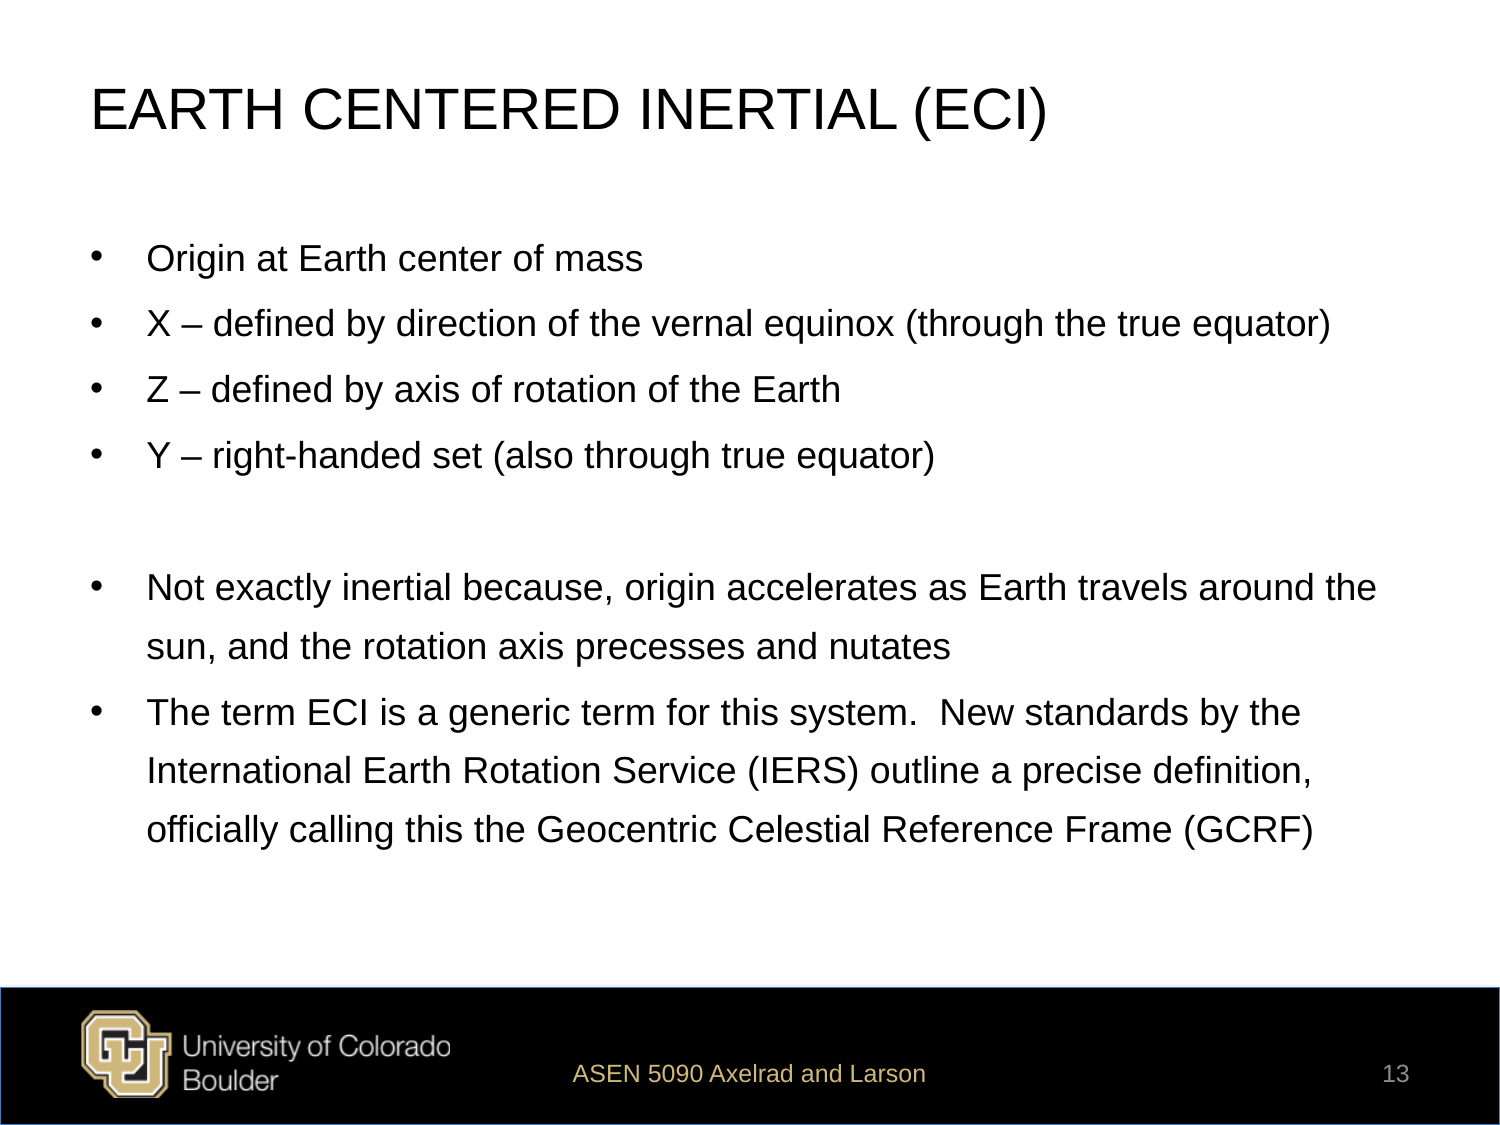

# EARTH CENTERED INERTIAL (ECI)
Origin at Earth center of mass
X – defined by direction of the vernal equinox (through the true equator)
Z – defined by axis of rotation of the Earth
Y – right-handed set (also through true equator)

Not exactly inertial because, origin accelerates as Earth travels around the sun, and the rotation axis precesses and nutates
The term ECI is a generic term for this system.  New standards by the International Earth Rotation Service (IERS) outline a precise definition, officially calling this the Geocentric Celestial Reference Frame (GCRF)
ASEN 5090 Axelrad and Larson
13